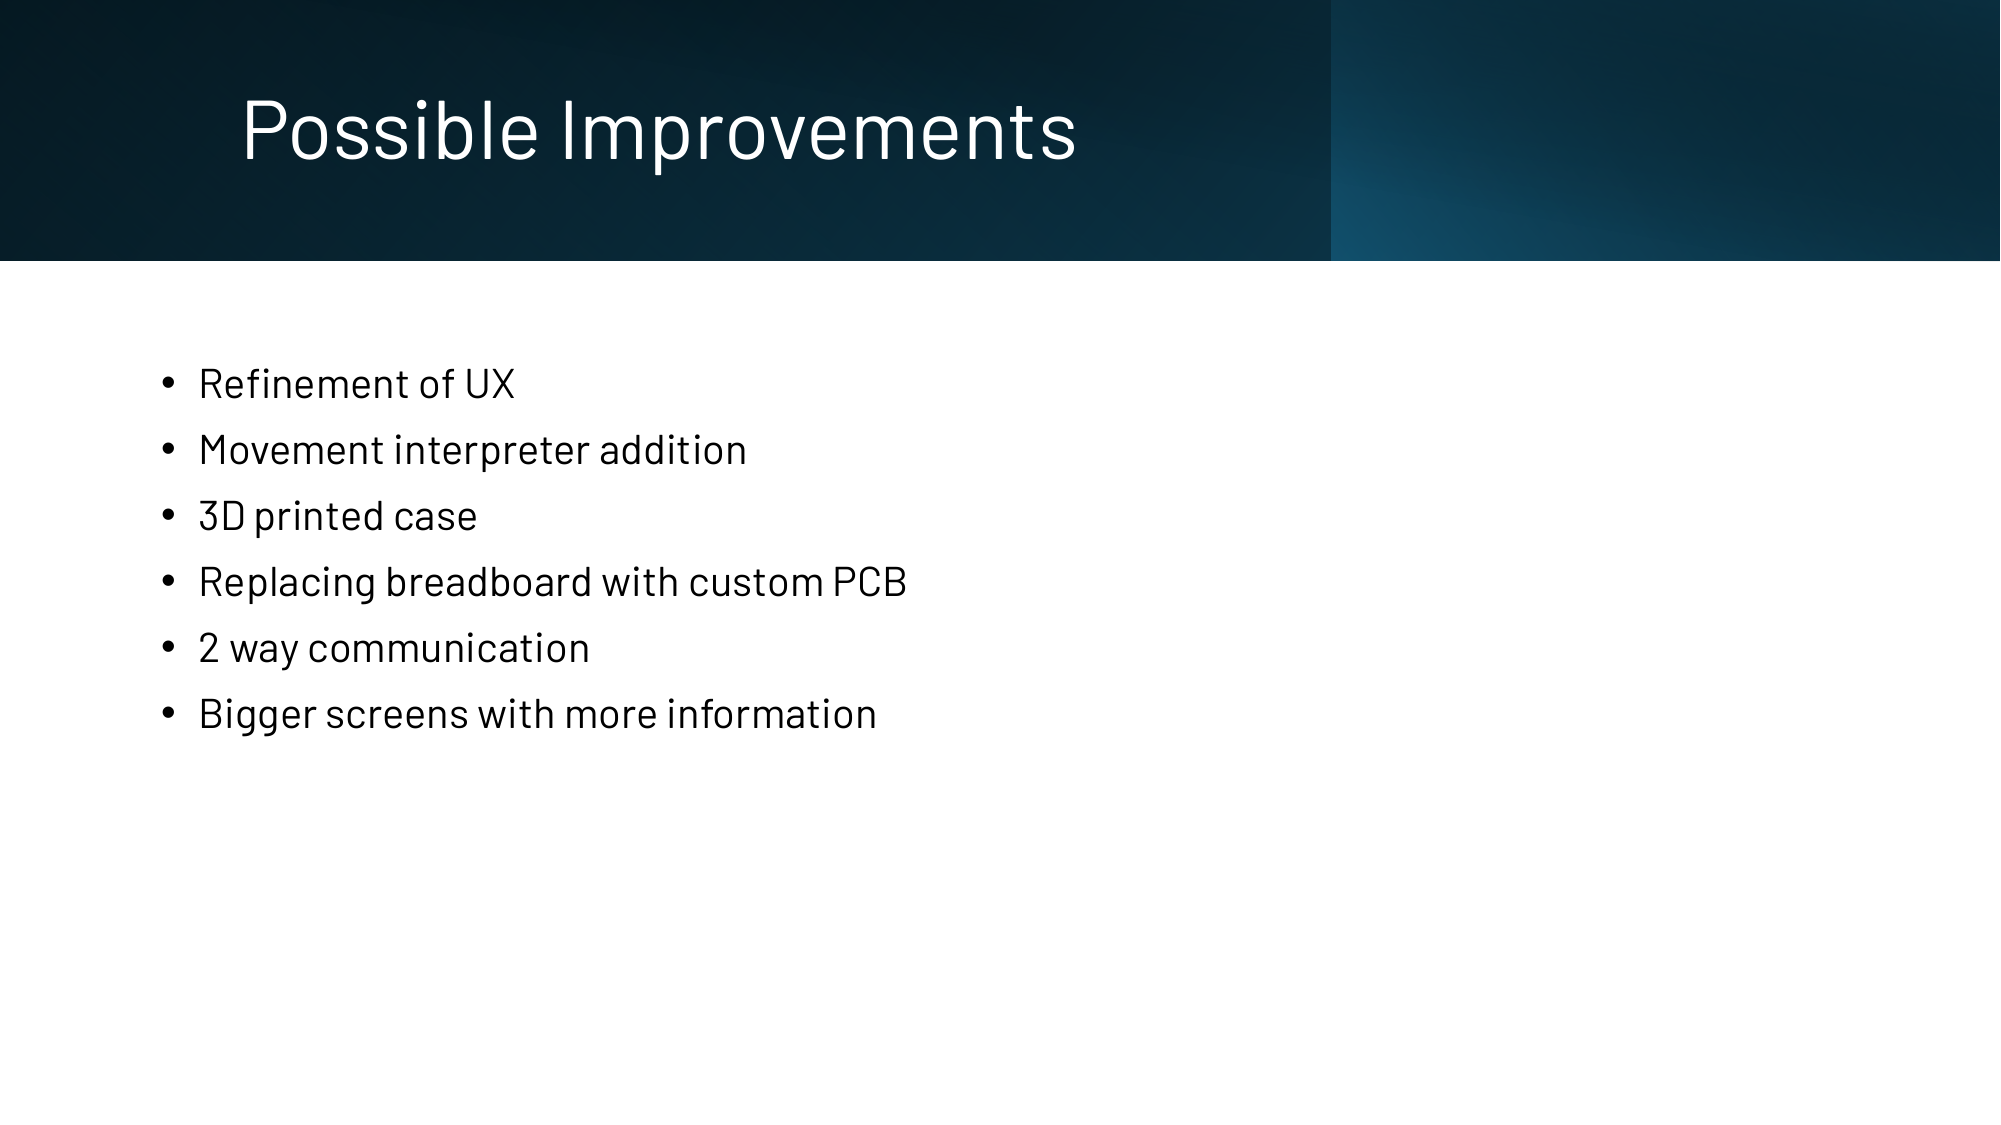

# Possible Improvements
Refinement of UX
Movement interpreter addition
3D printed case
Replacing breadboard with custom PCB
2 way communication
Bigger screens with more information